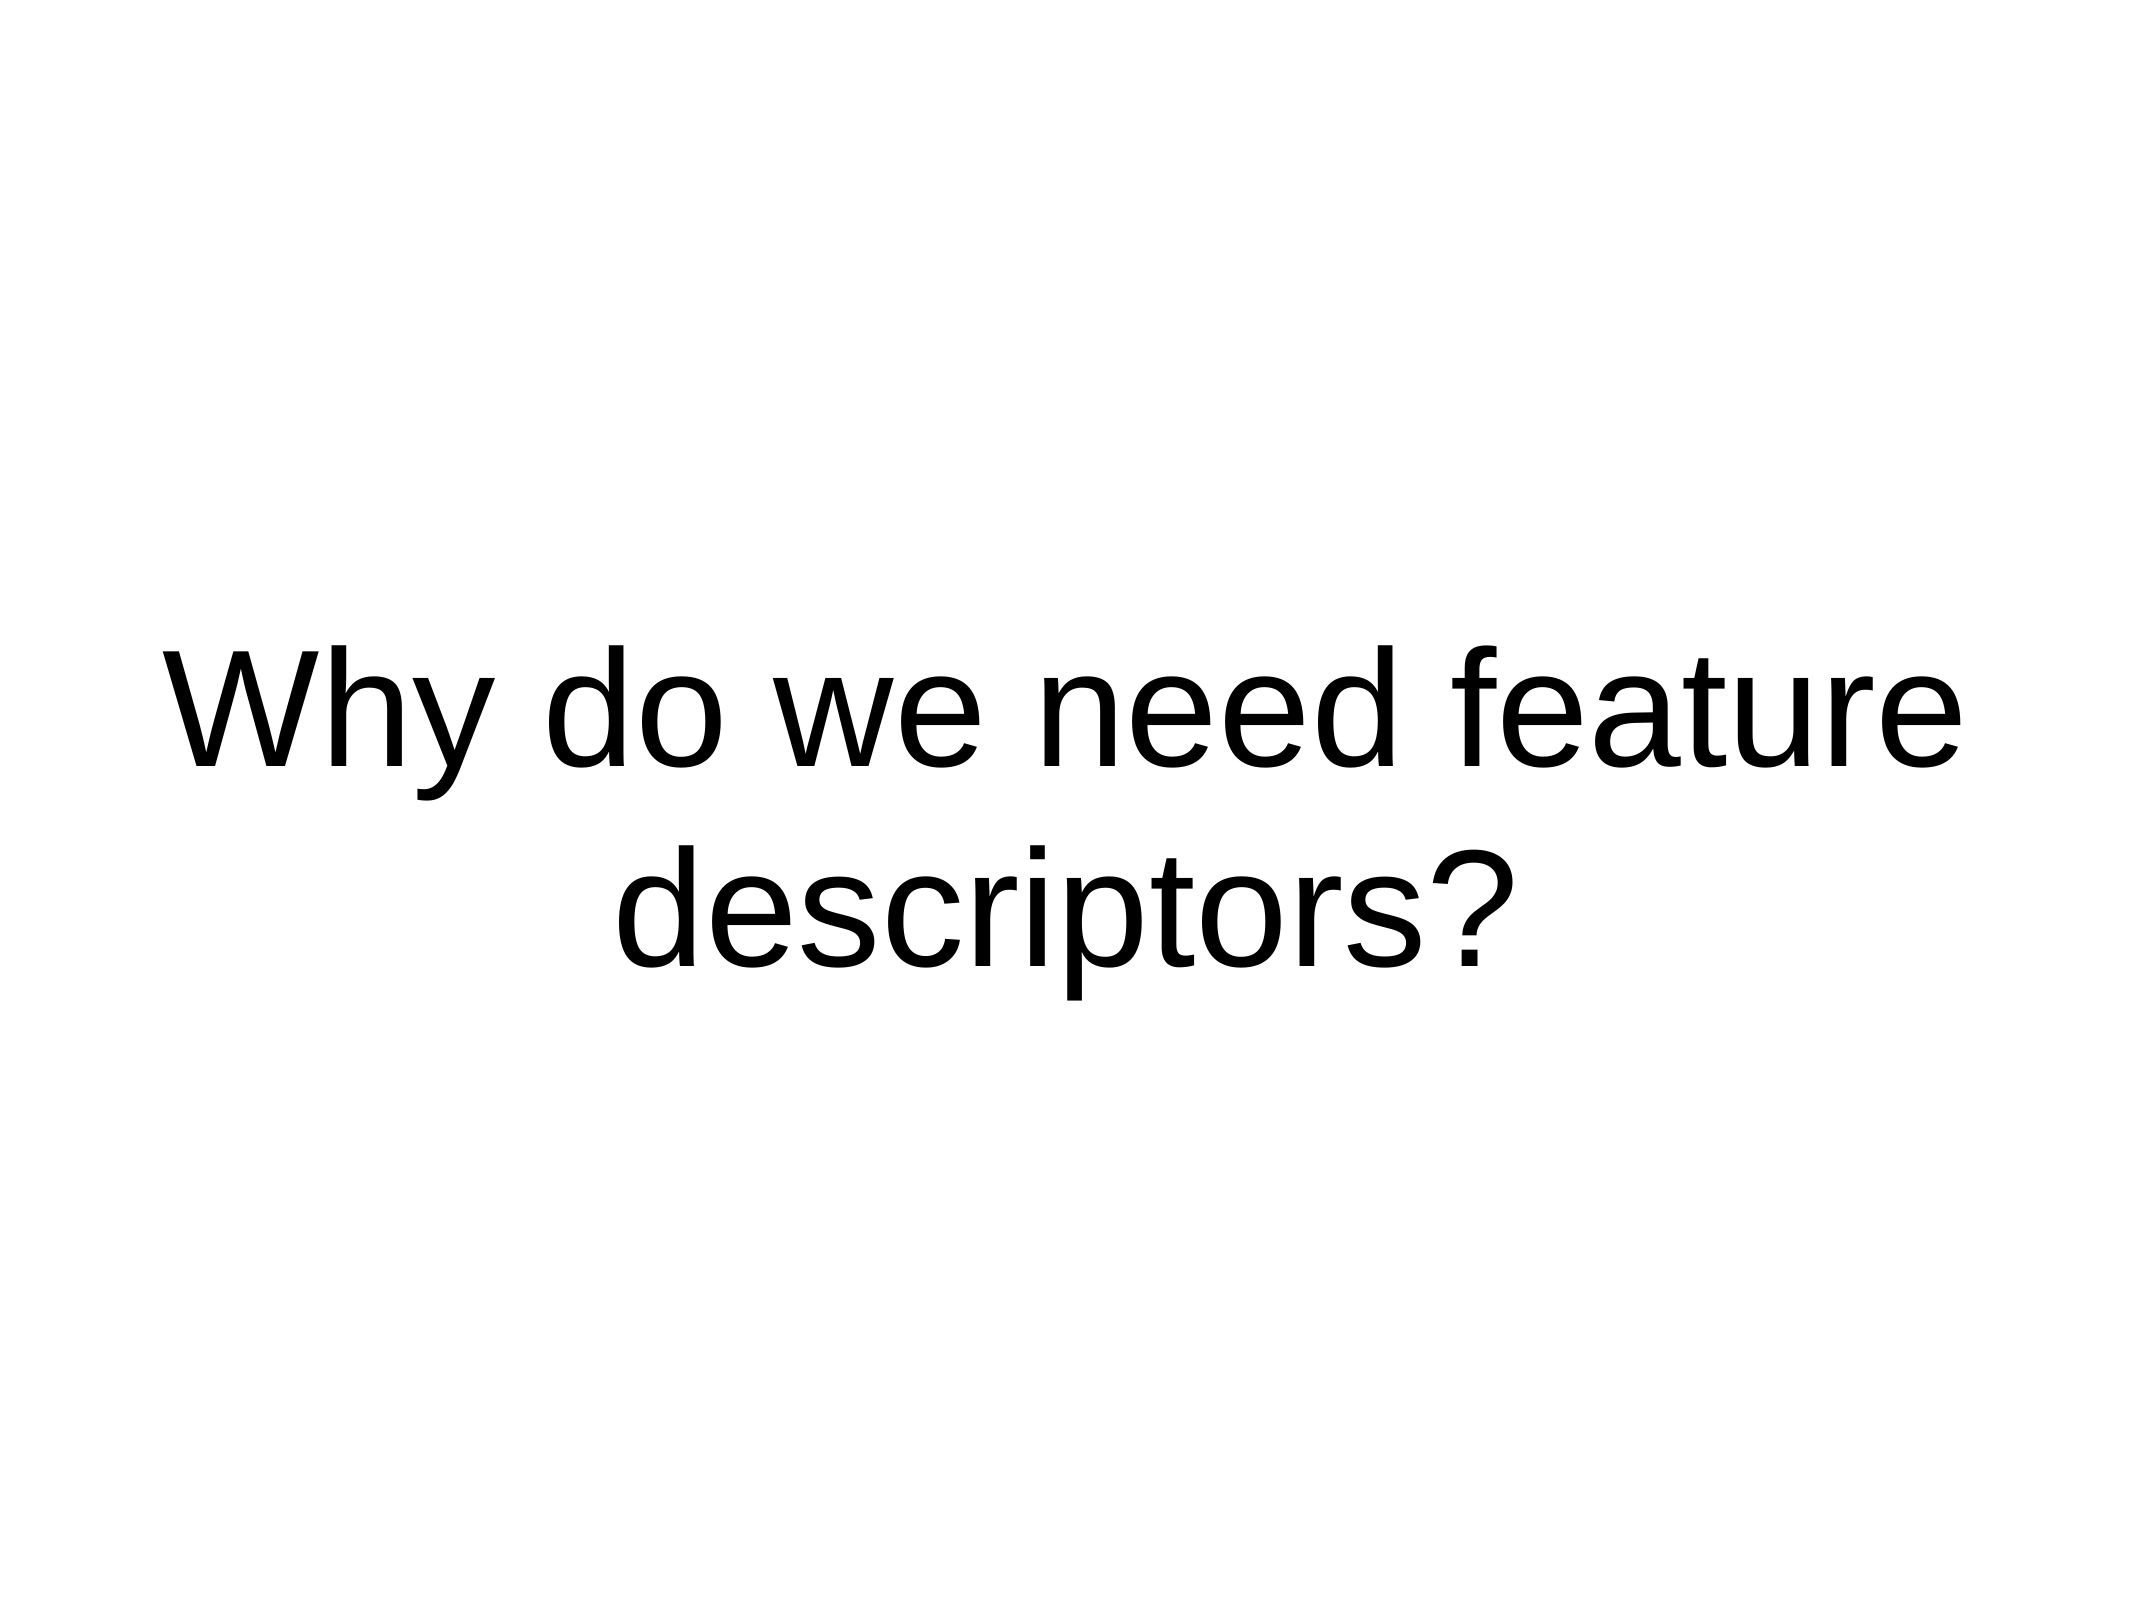

# Why do we need feature descriptors?